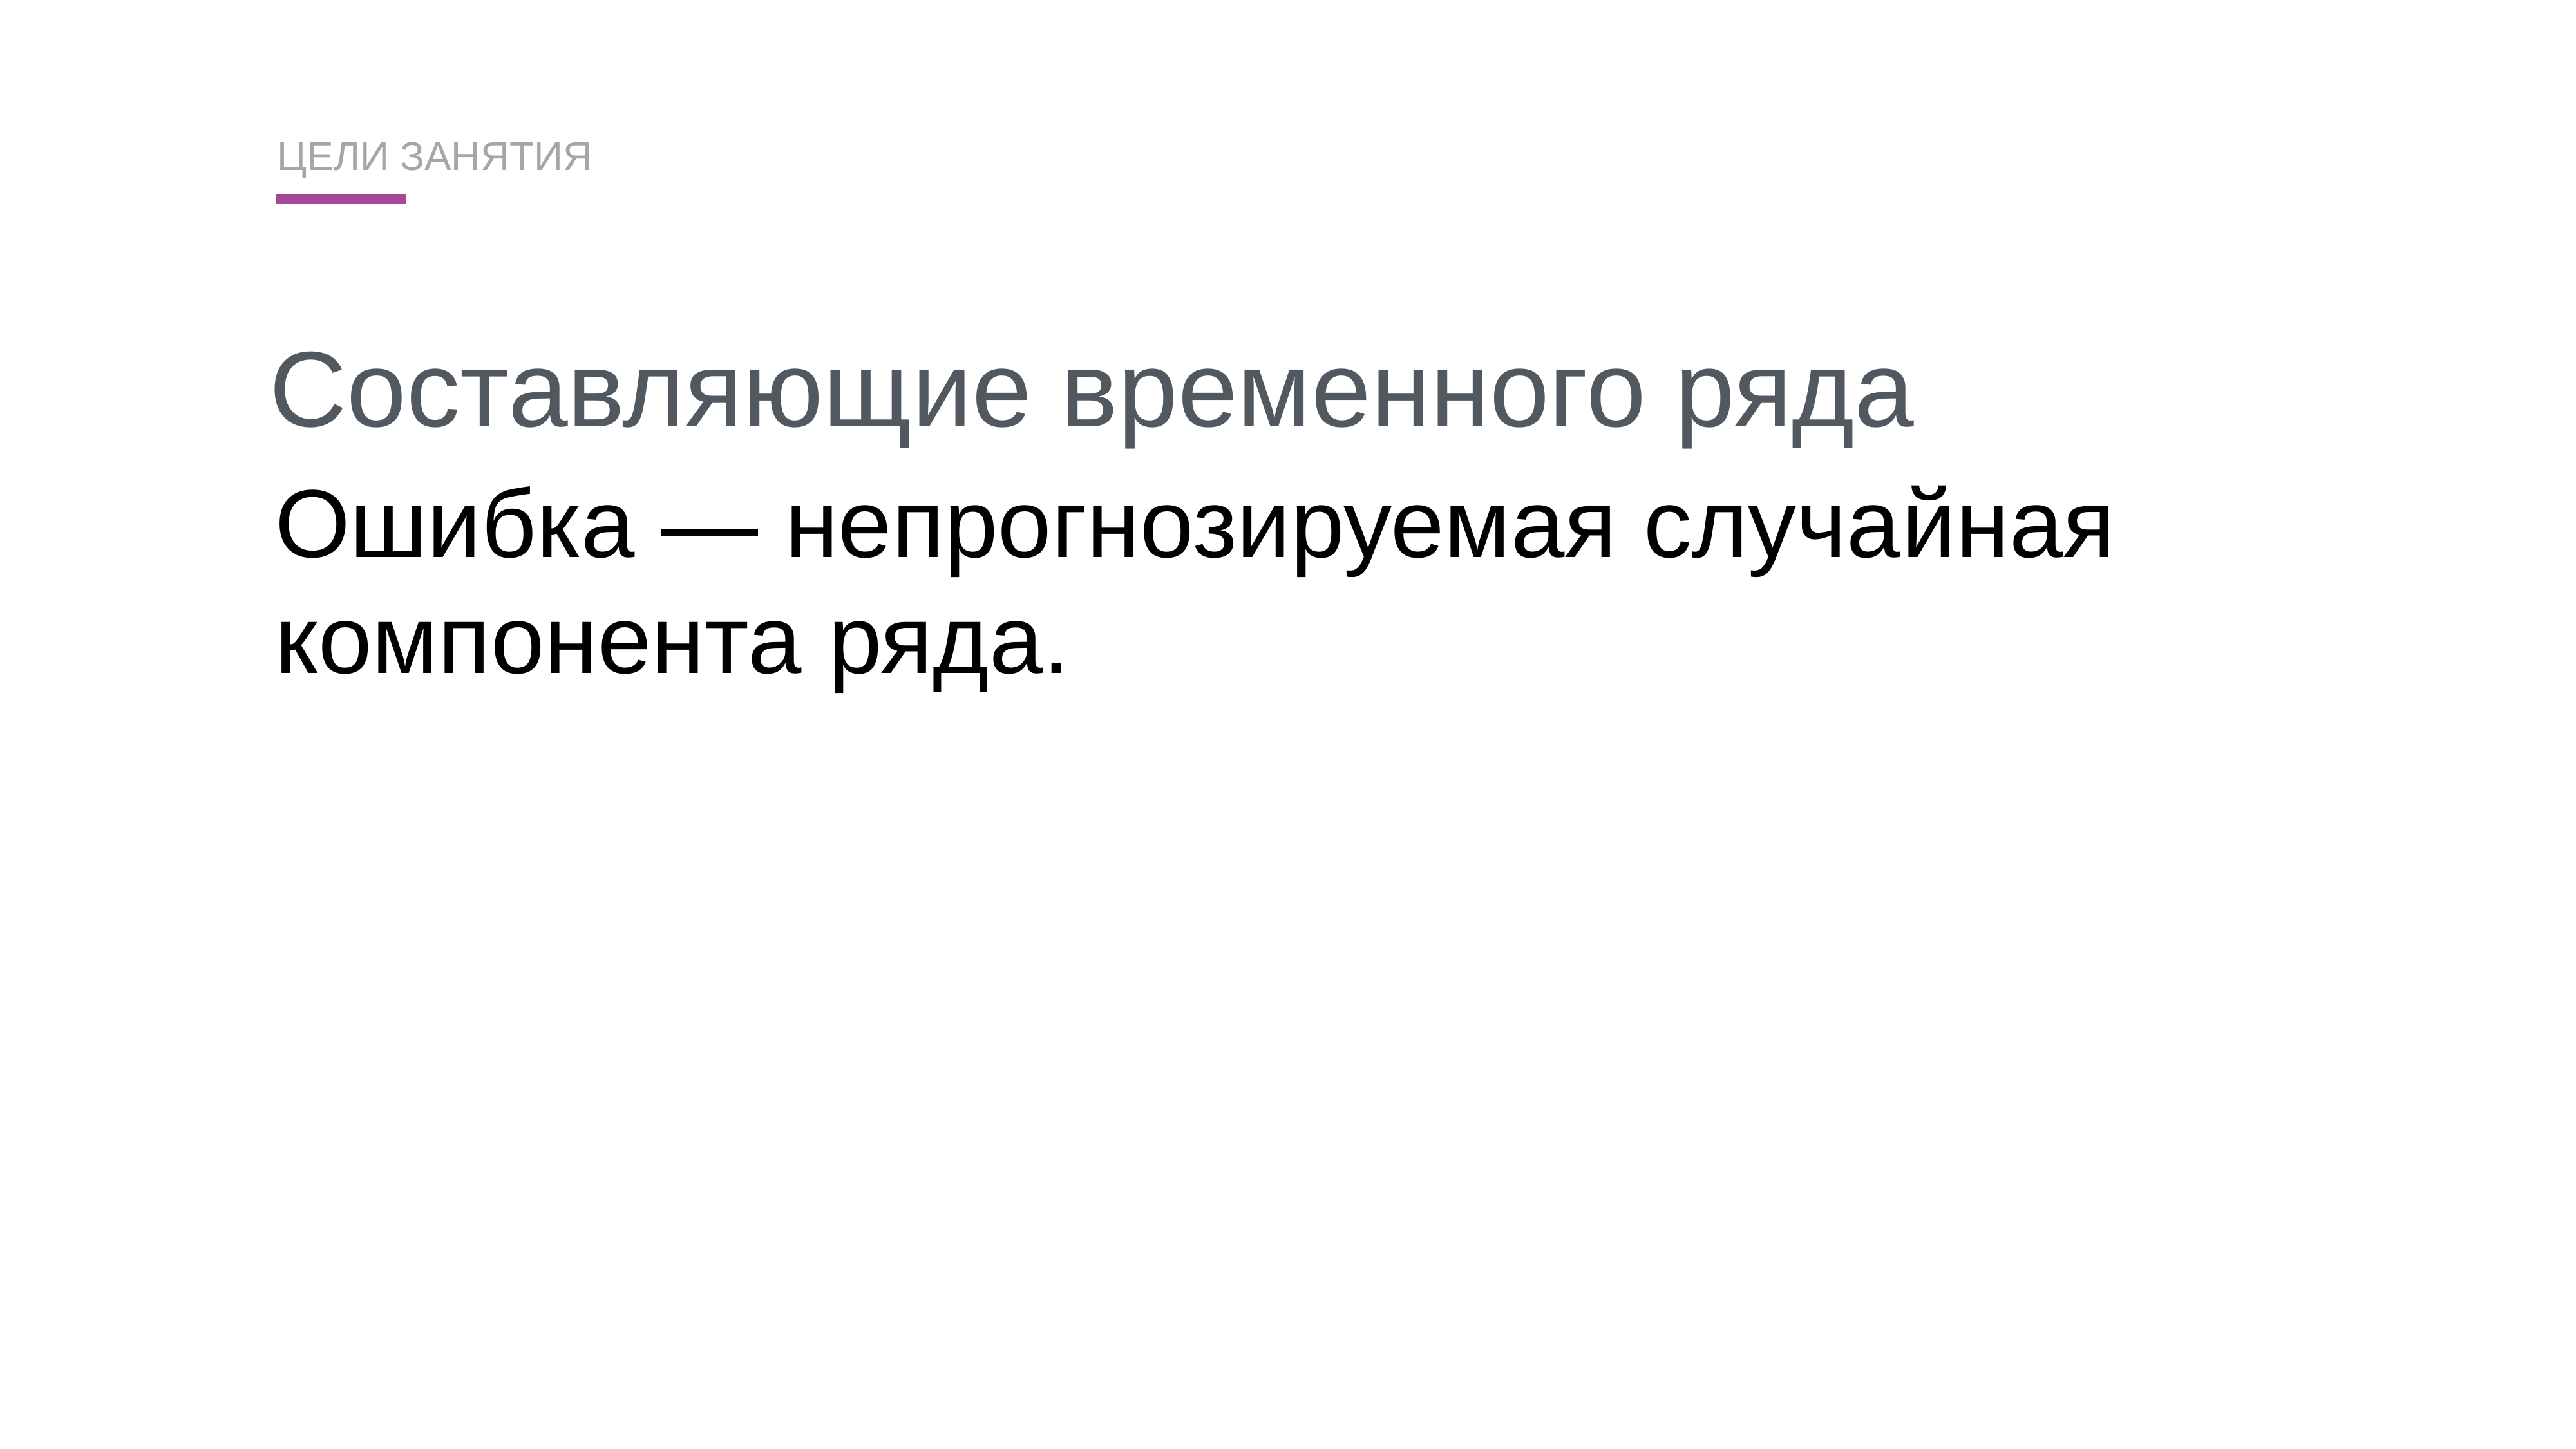

ЦЕЛИ ЗАНЯТИЯ
Составляющие временного ряда
Ошибка — непрогнозируемая случайная компонента ряда.